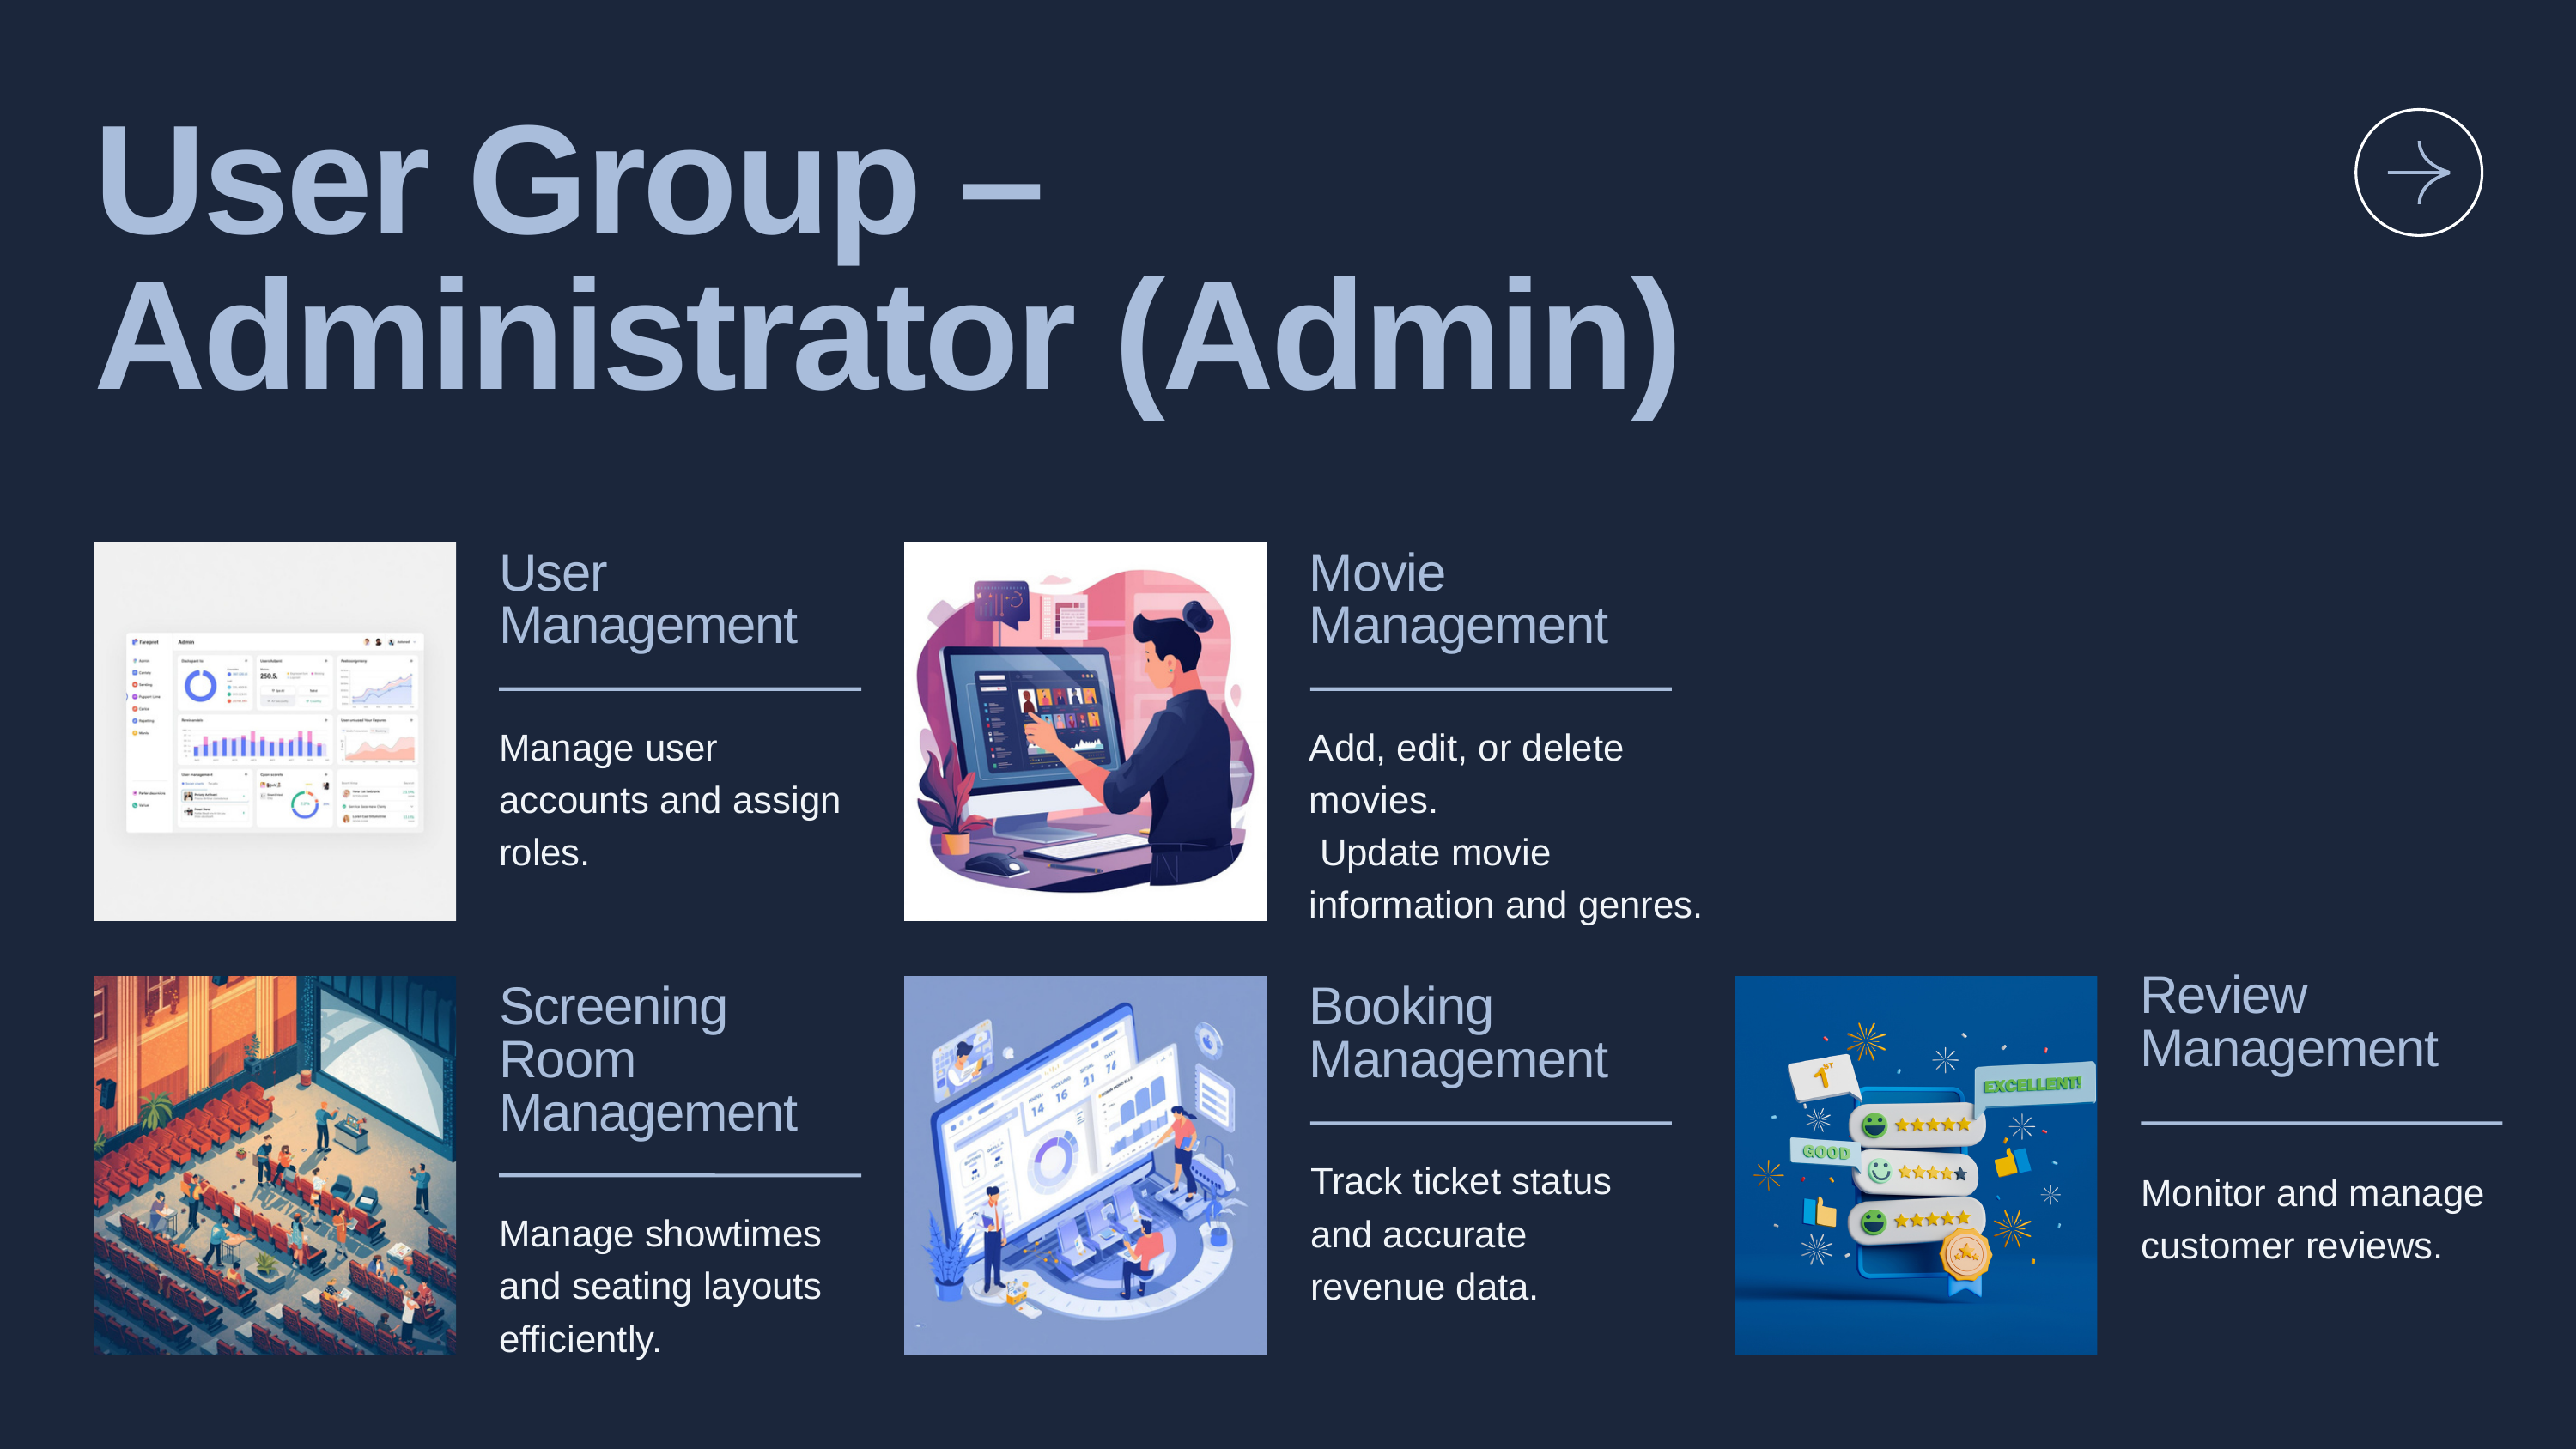

User Group – Administrator (Admin)

User Management

Manage user accounts and assign roles.

Movie Management

Add, edit, or delete movies.
 Update movie information and genres.
Review Management

Monitor and manage customer reviews.

Screening Room Management

Manage showtimes and seating layouts efficiently.

Booking Management

Track ticket status and accurate revenue data.